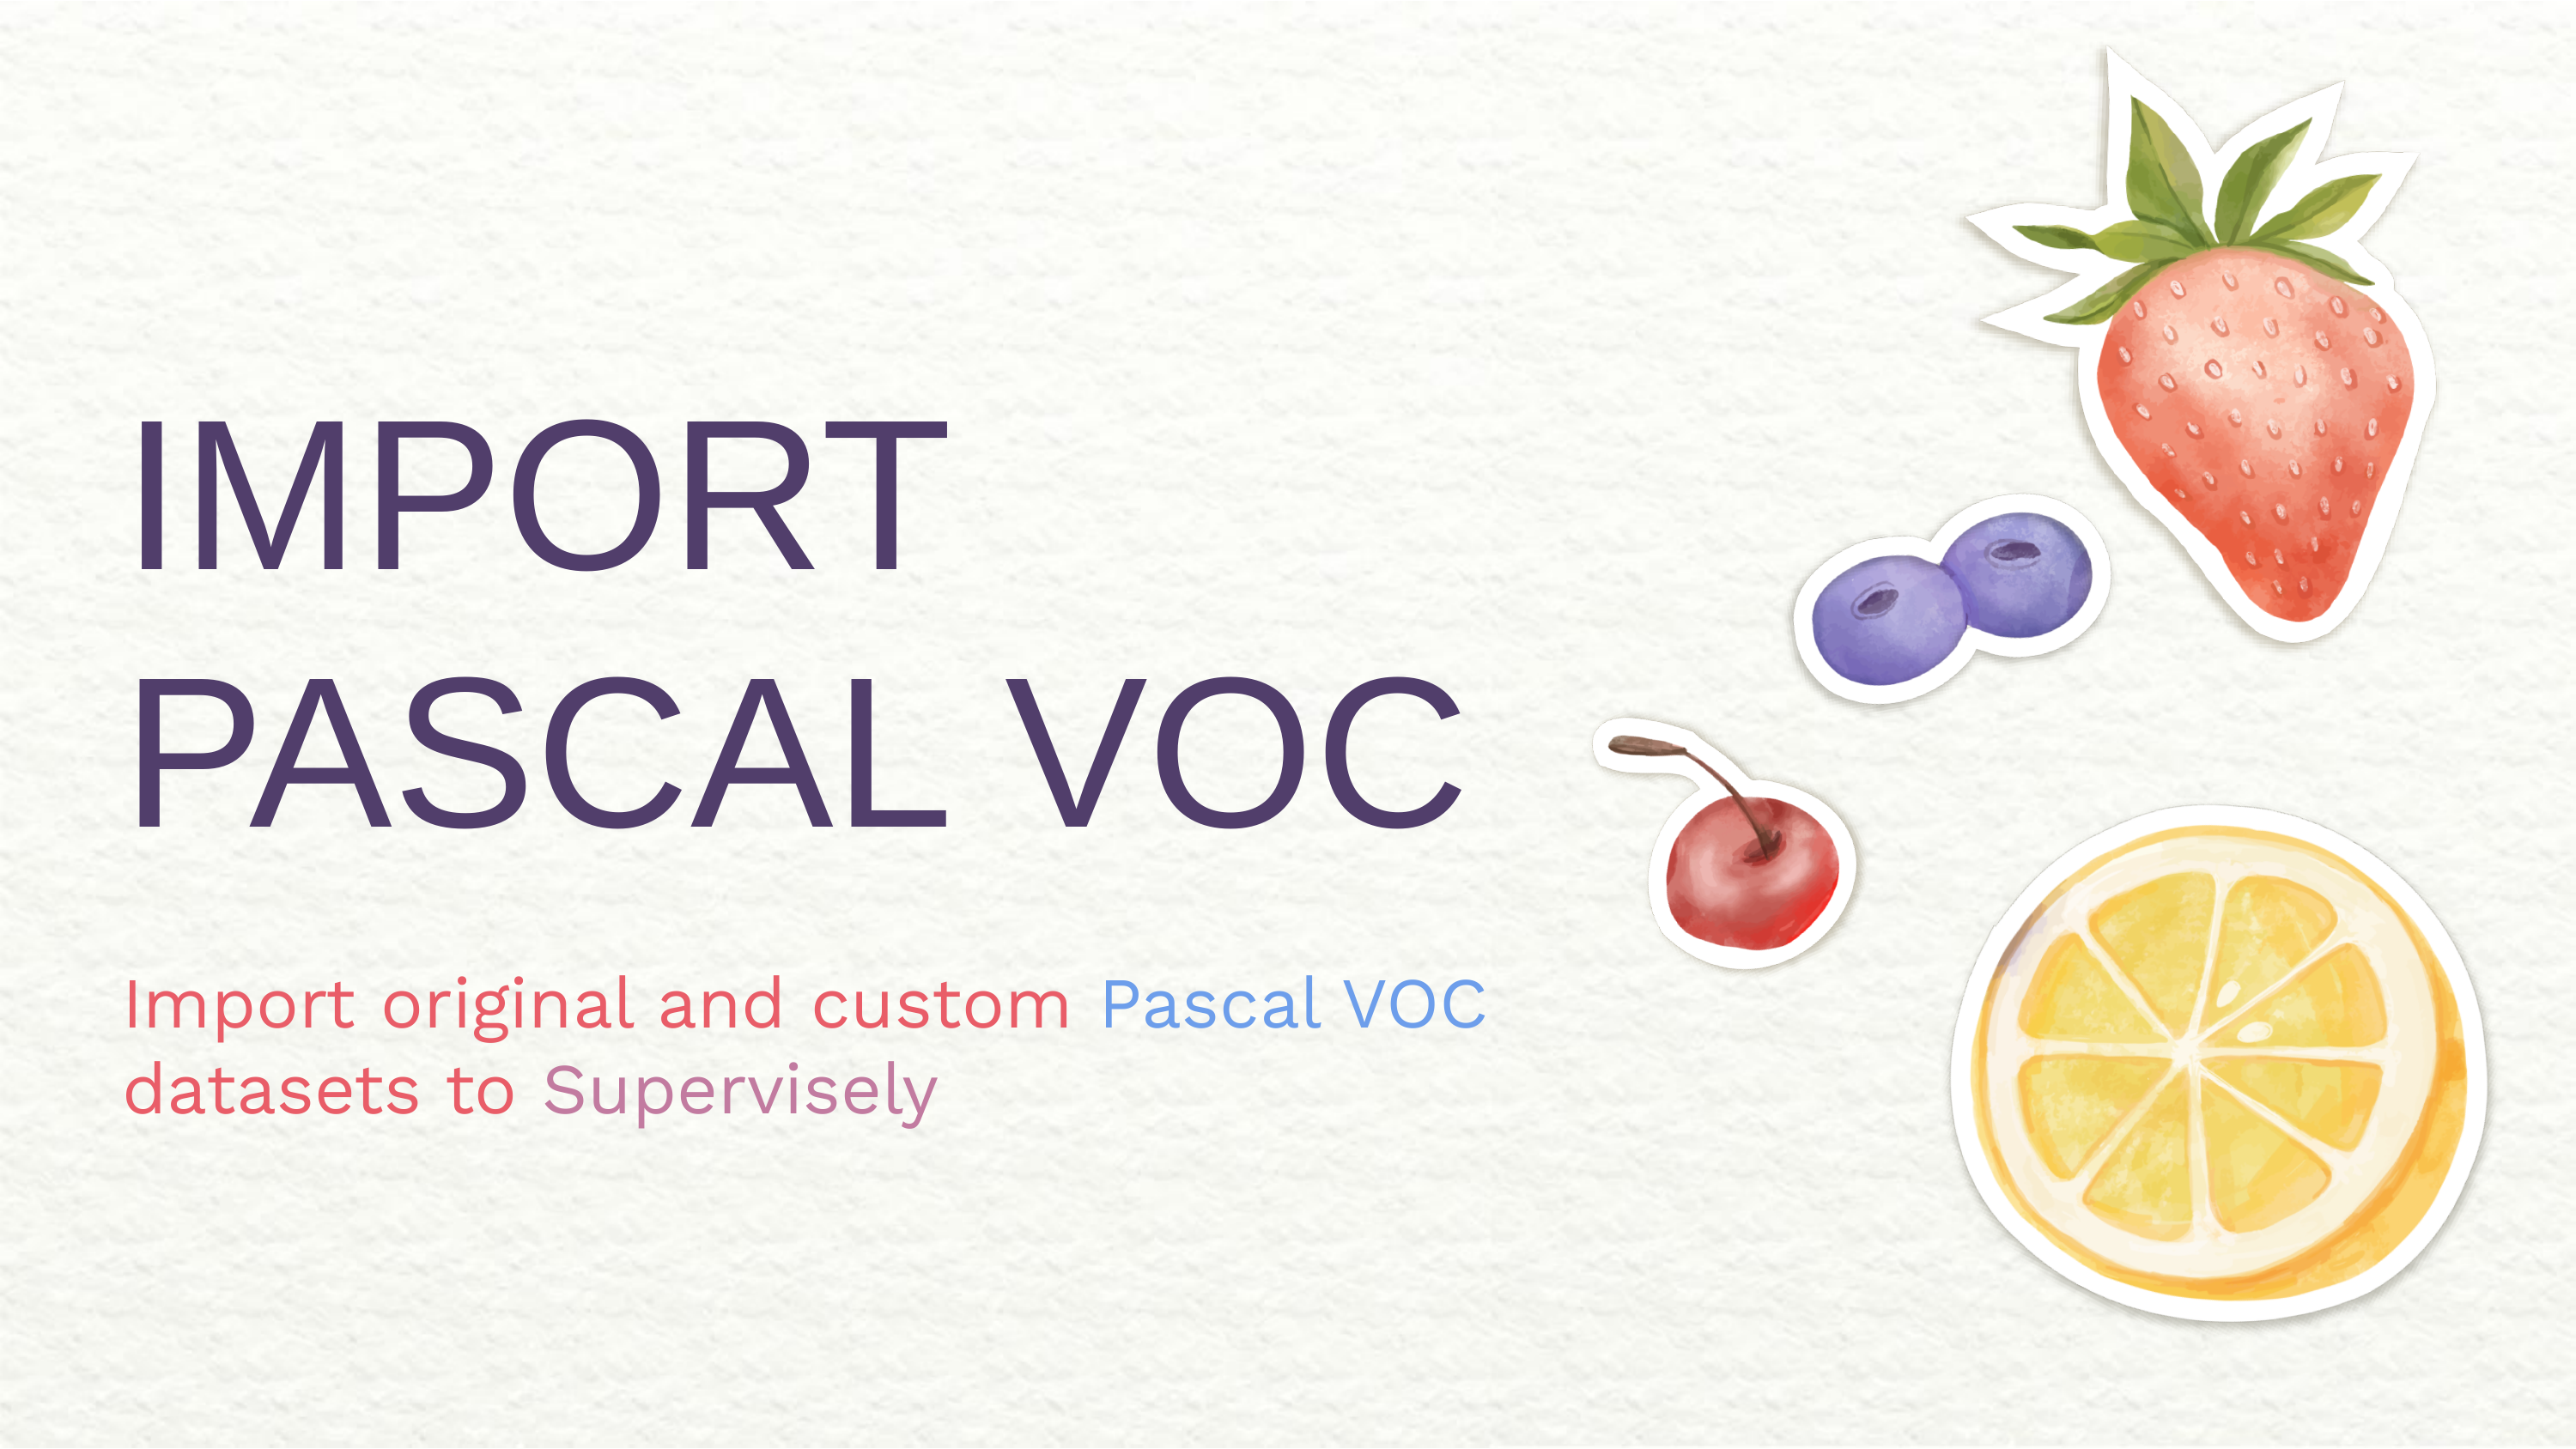

# IMPORT PASCAL VOC
Import original and custom Pascal VOC datasets to Supervisely